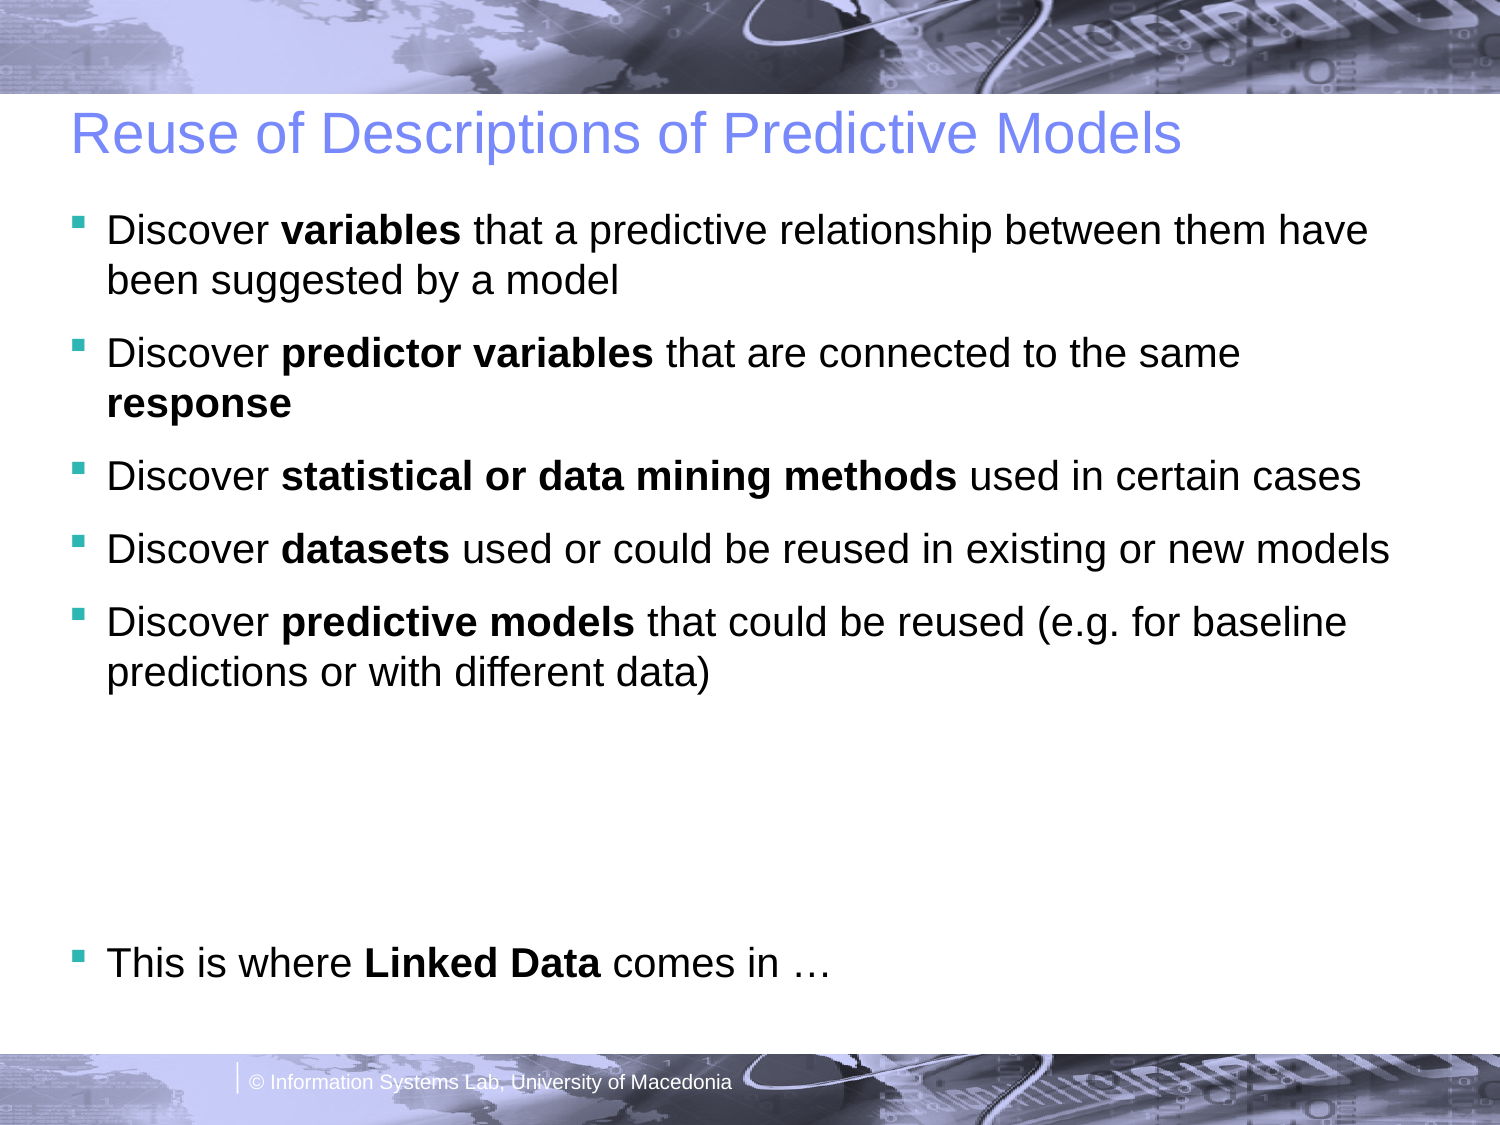

# Reuse of Descriptions of Predictive Models
Discover variables that a predictive relationship between them have been suggested by a model
Discover predictor variables that are connected to the same response
Discover statistical or data mining methods used in certain cases
Discover datasets used or could be reused in existing or new models
Discover predictive models that could be reused (e.g. for baseline predictions or with different data)

This is where Linked Data comes in …